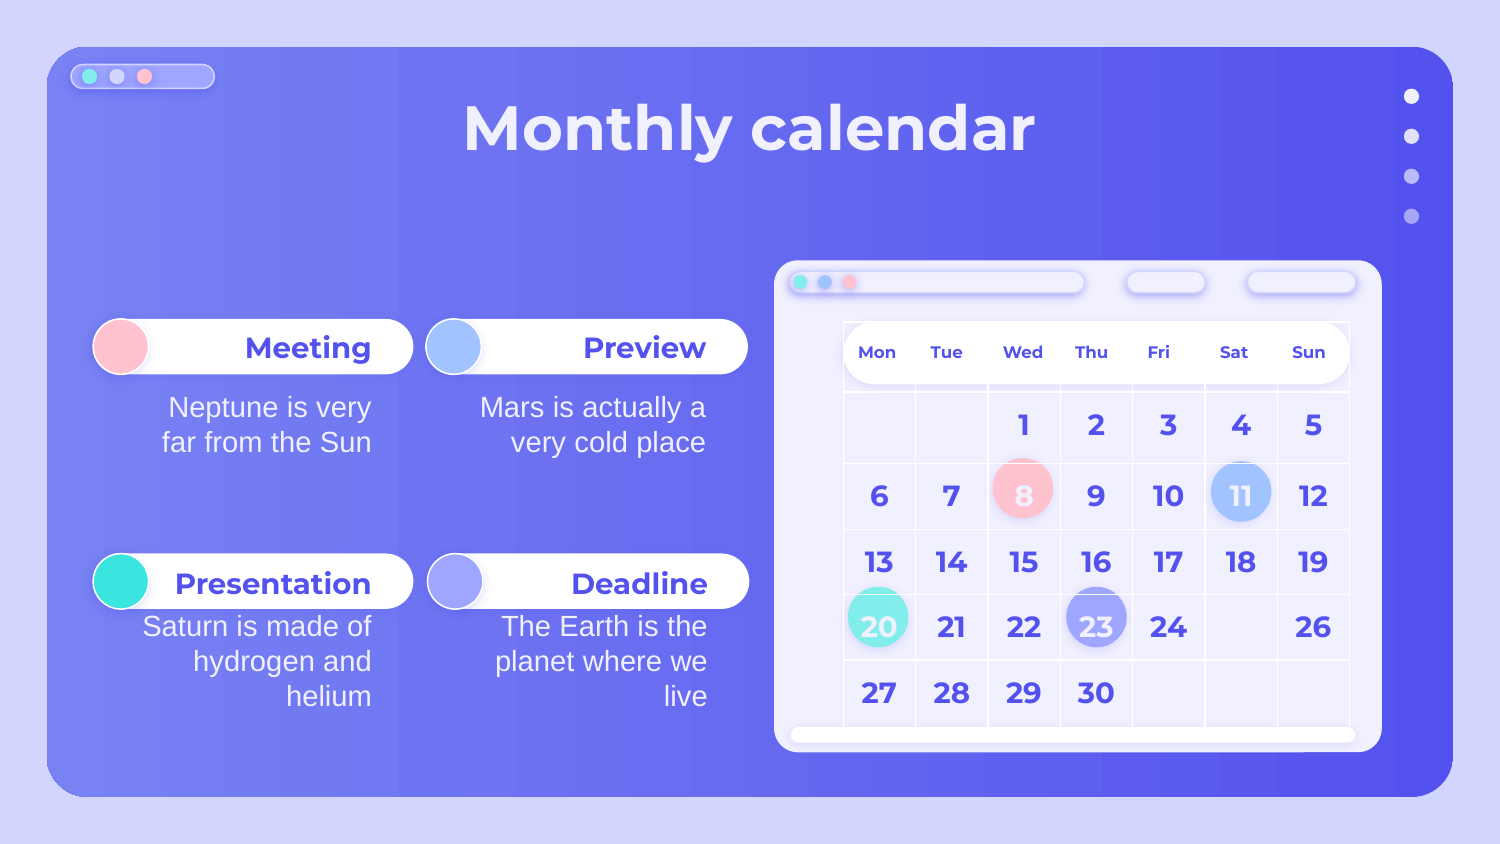

# Monthly calendar

| Mon | Tue | Wed | Thu | Fri | Sat | Sun |
| --- | --- | --- | --- | --- | --- | --- |
|  |  | 1 | 2 | 3 | 4 | 5 |
| 6 | 7 | 8 | 9 | 10 | 11 | 12 |
| 13 | 14 | 15 | 16 | 17 | 18 | 19 |
| 20 | 21 | 22 | 23 | 24 | 25 | 26 |
| 27 | 28 | 29 | 30 |  |  |  |

Meeting
Preview
Neptune is very far from the Sun
Mars is actually a very cold place

Presentation
Deadline

Saturn is made of hydrogen and helium
The Earth is the planet where we live